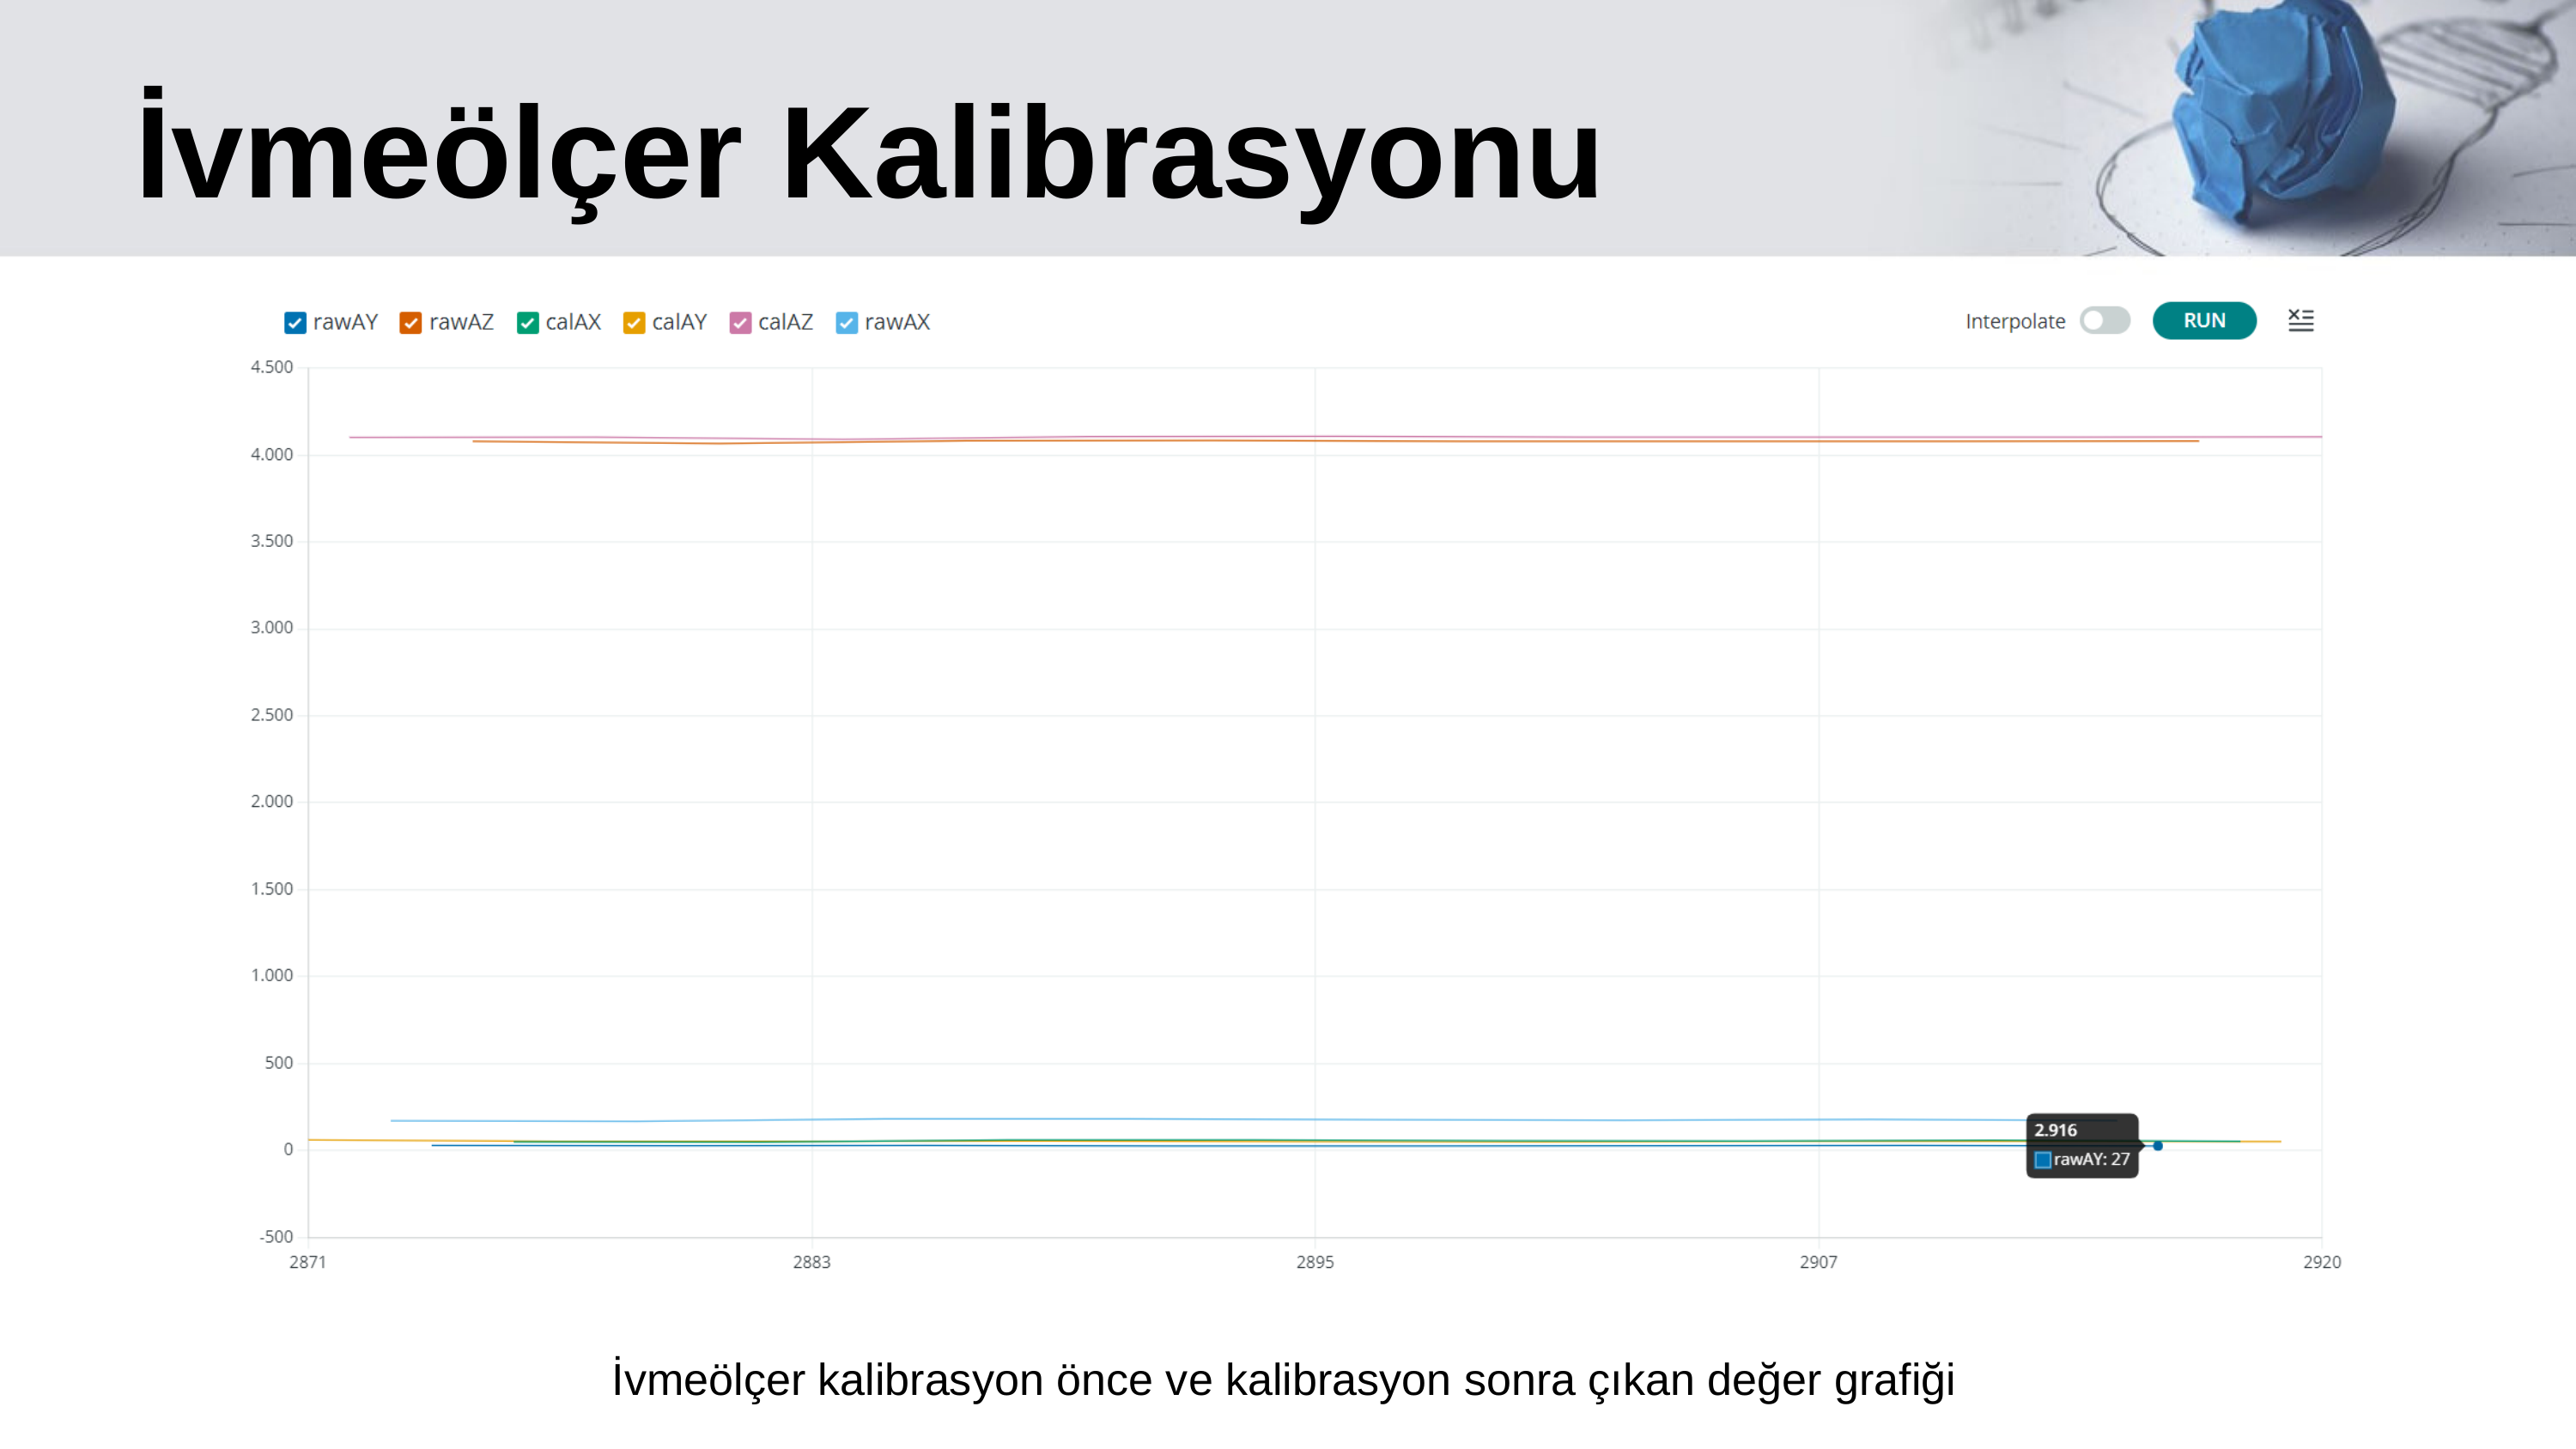

İvmeölçer Kalibrasyonu

 İvmeölçer kalibrasyon önce ve kalibrasyon sonra çıkan değer grafiği